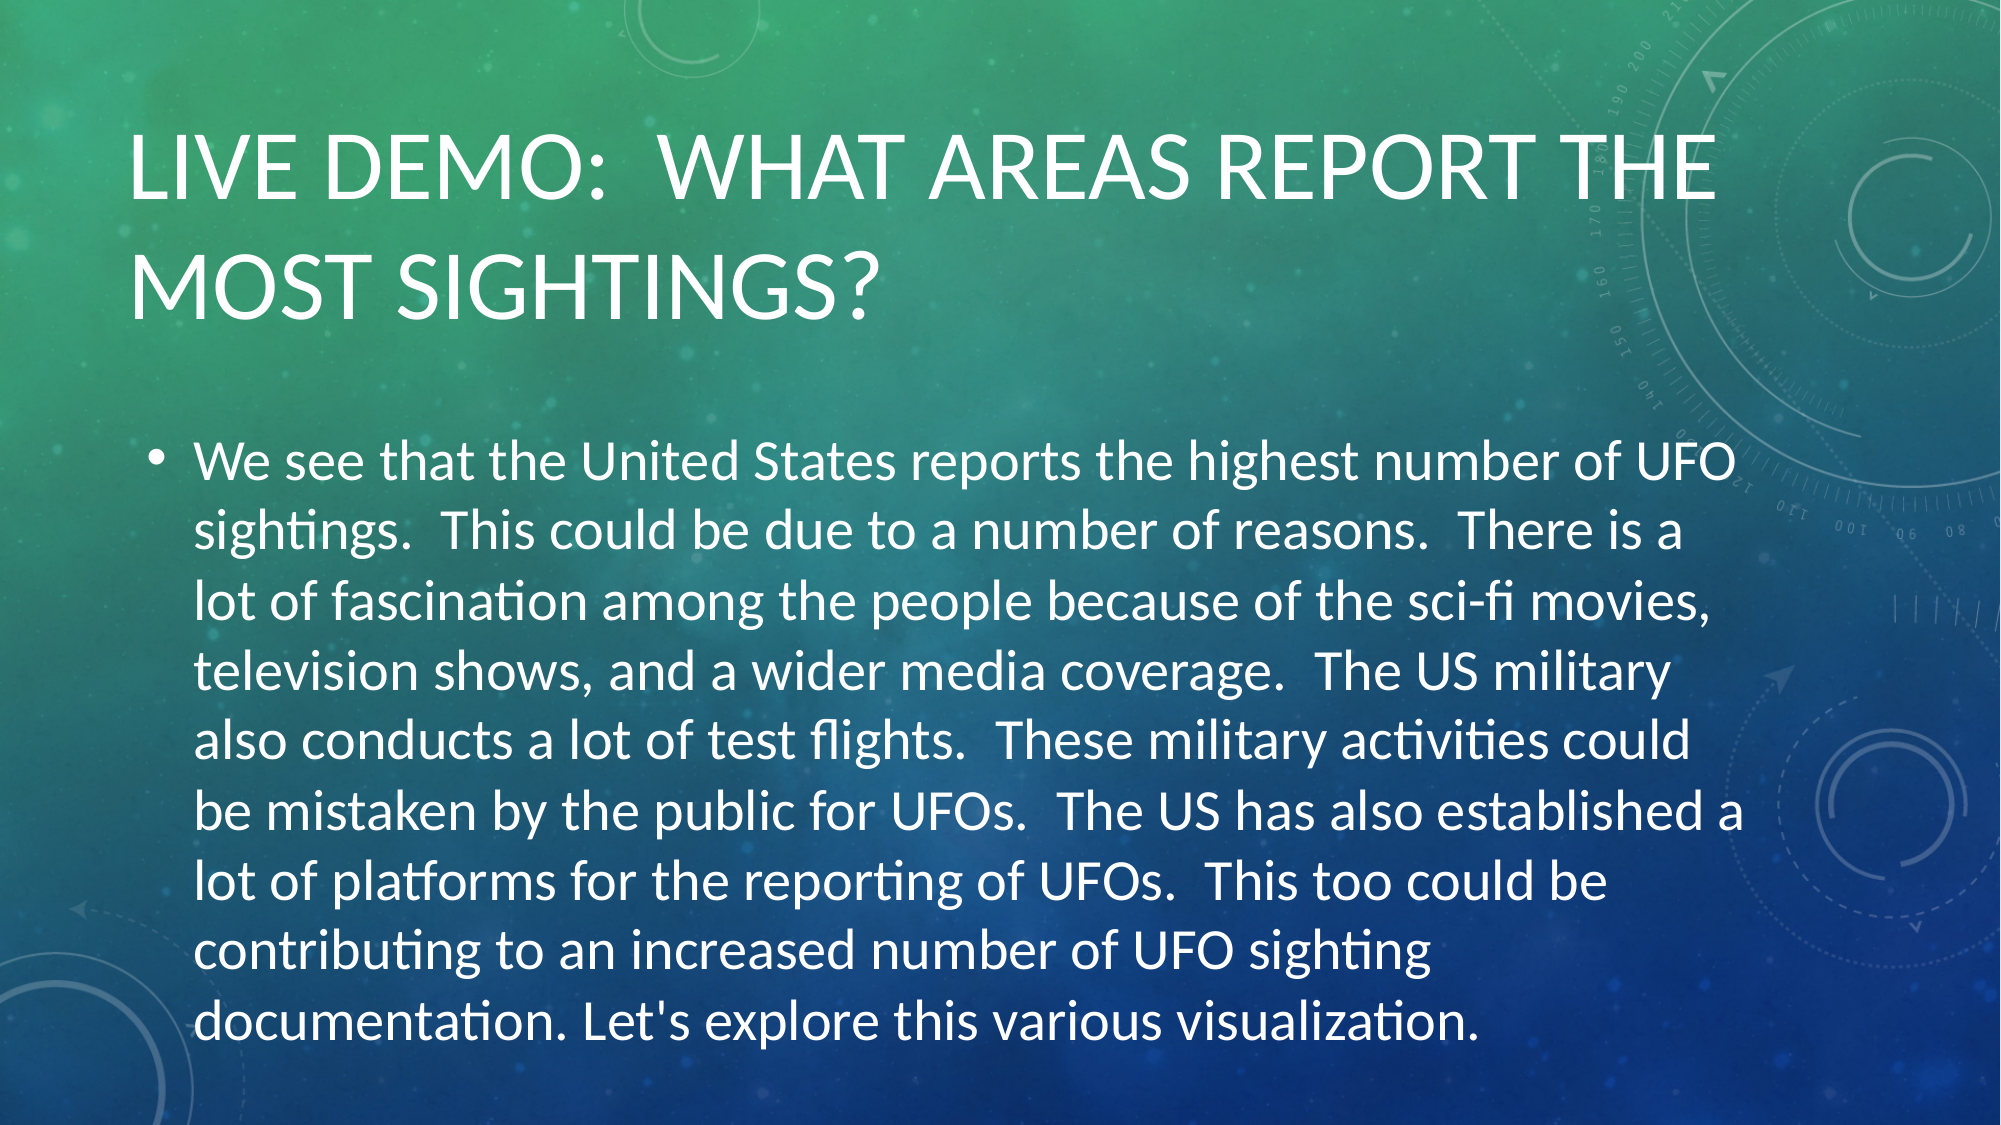

# Live Demo:  What areas report the Most sightings?
We see that the United States reports the highest number of UFO sightings.  This could be due to a number of reasons.  There is a lot of fascination among the people because of the sci-fi movies, television shows, and a wider media coverage.  The US military also conducts a lot of test flights.  These military activities could be mistaken by the public for UFOs.  The US has also established a lot of platforms for the reporting of UFOs.  This too could be contributing to an increased number of UFO sighting documentation. Let's explore this various visualization.